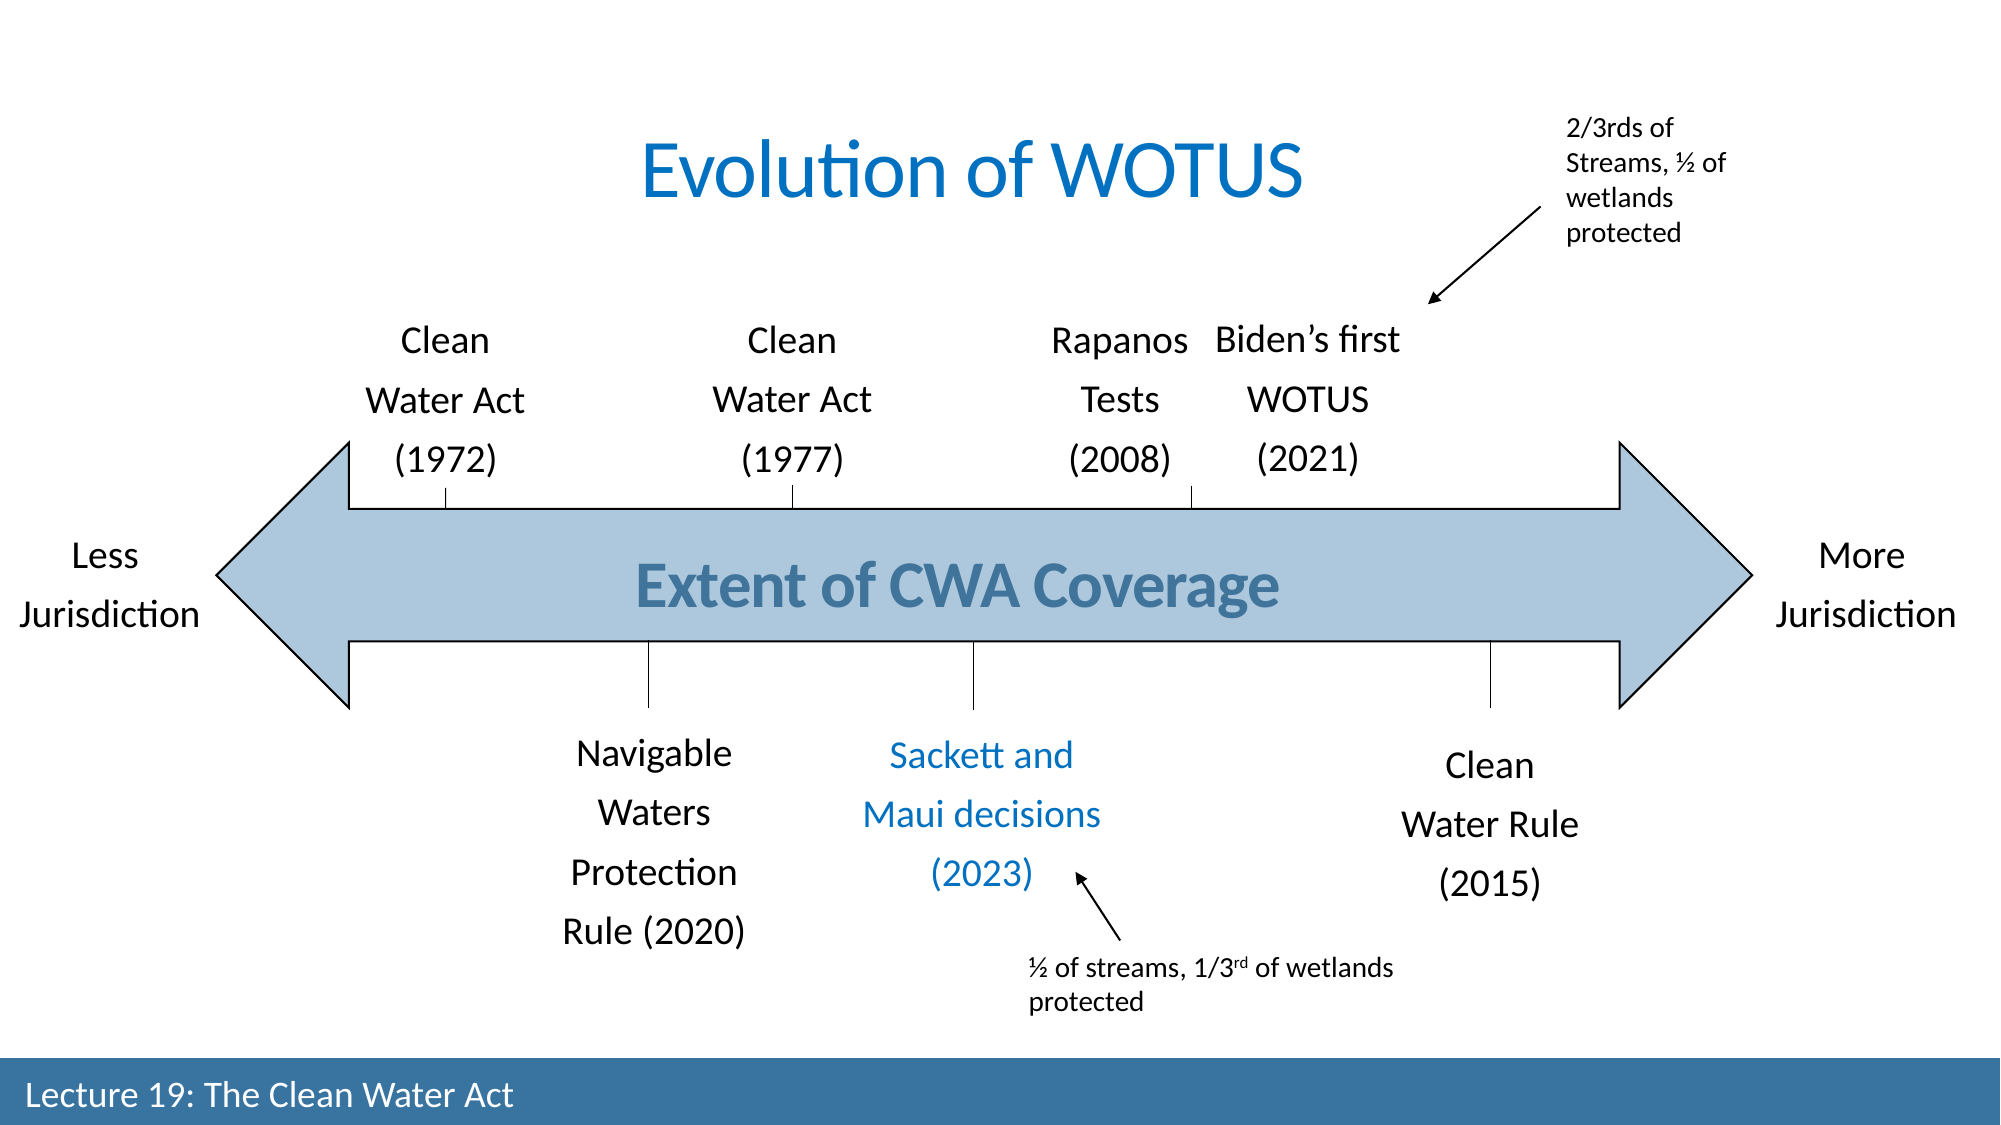

Evolution of WOTUS
2/3rds of Streams, ½ of wetlands protected
Biden’s first WOTUS (2021)
Clean Water Act (1977)
Rapanos Tests (2008)
Clean Water Act (1972)
# Extent of CWA Coverage

Less
Jurisdiction
More
Jurisdiction
Navigable Waters Protection Rule (2020)
Sackett and Maui decisions (2023)
Clean Water Rule (2015)
½ of streams, 1/3rd of wetlands protected